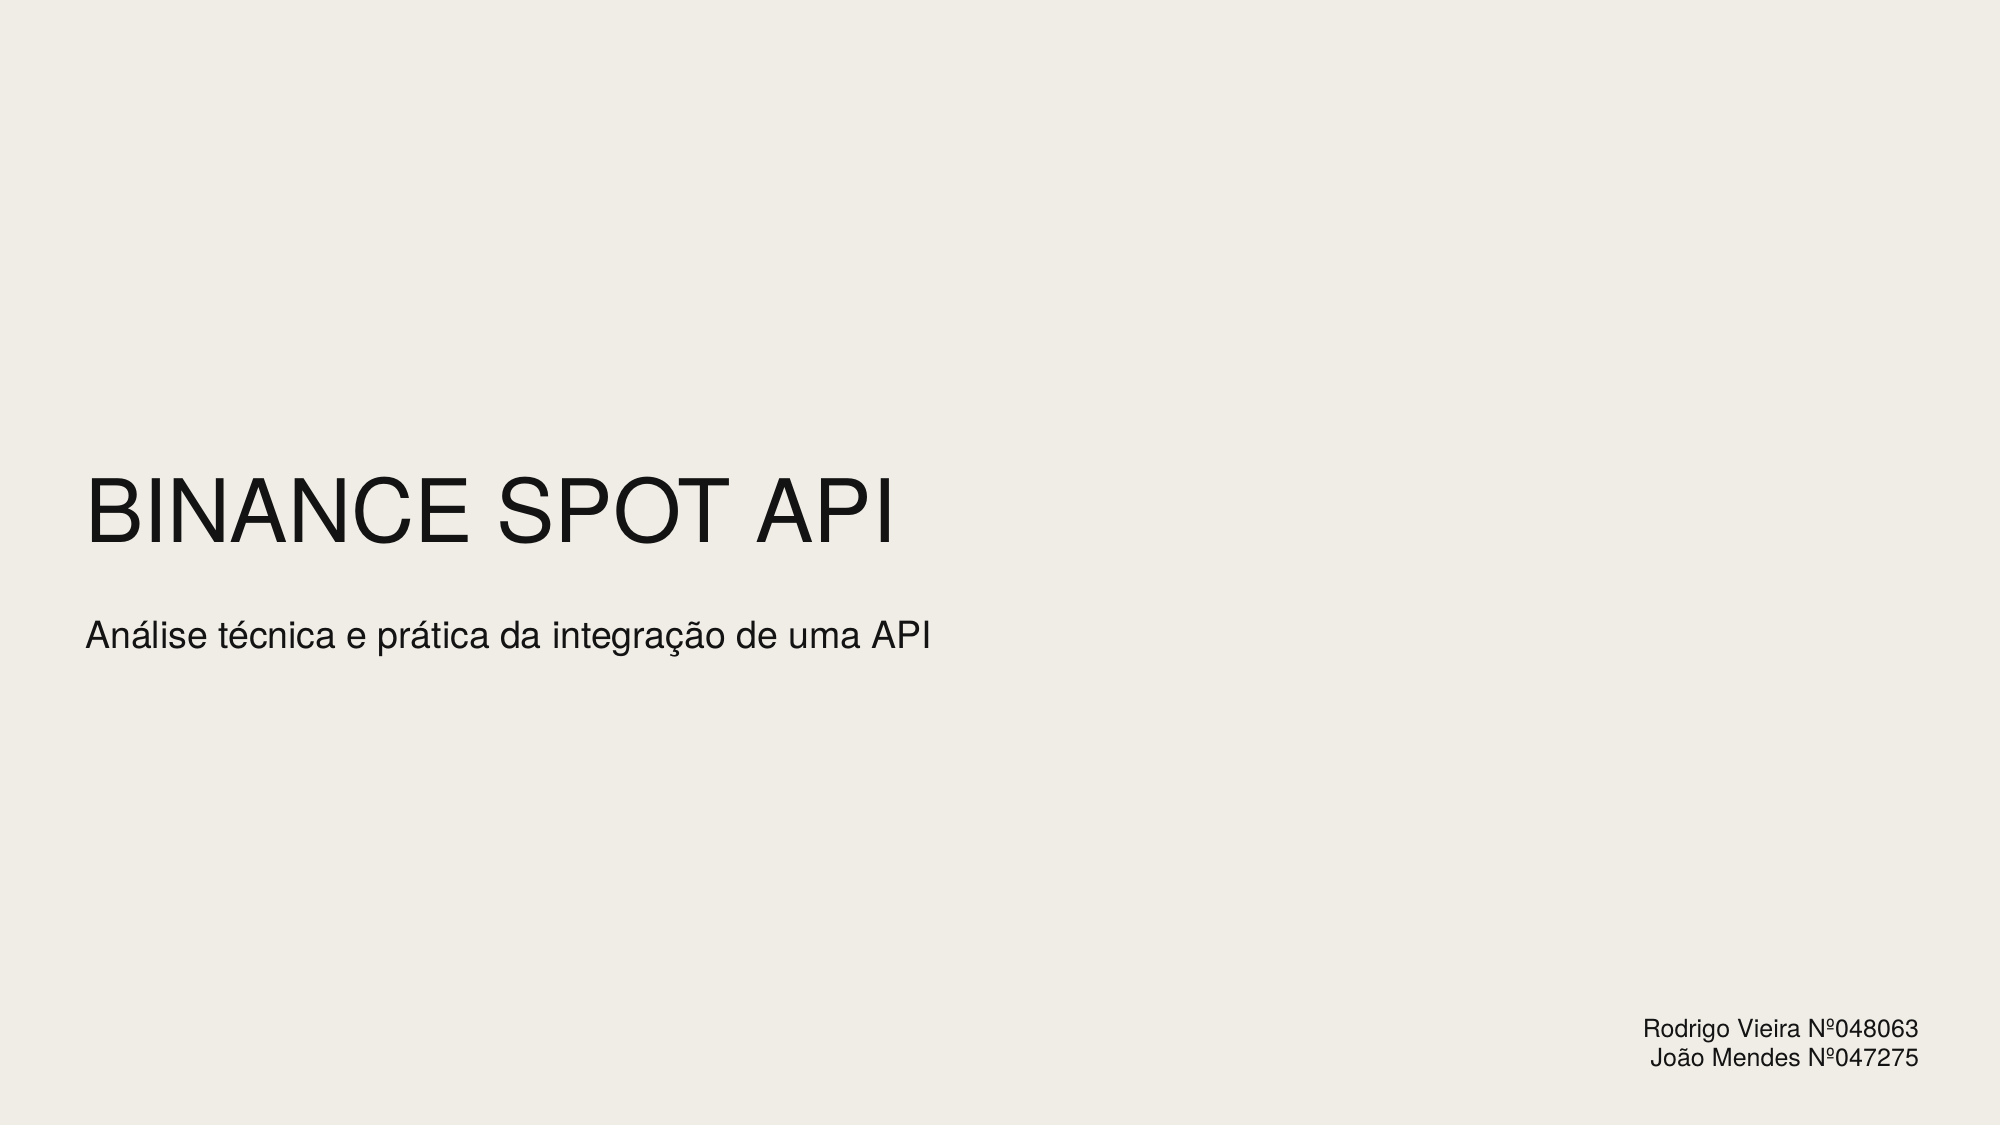

# Binance Spot API
Análise técnica e prática da integração de uma API
Rodrigo Vieira Nº048063
João Mendes Nº047275